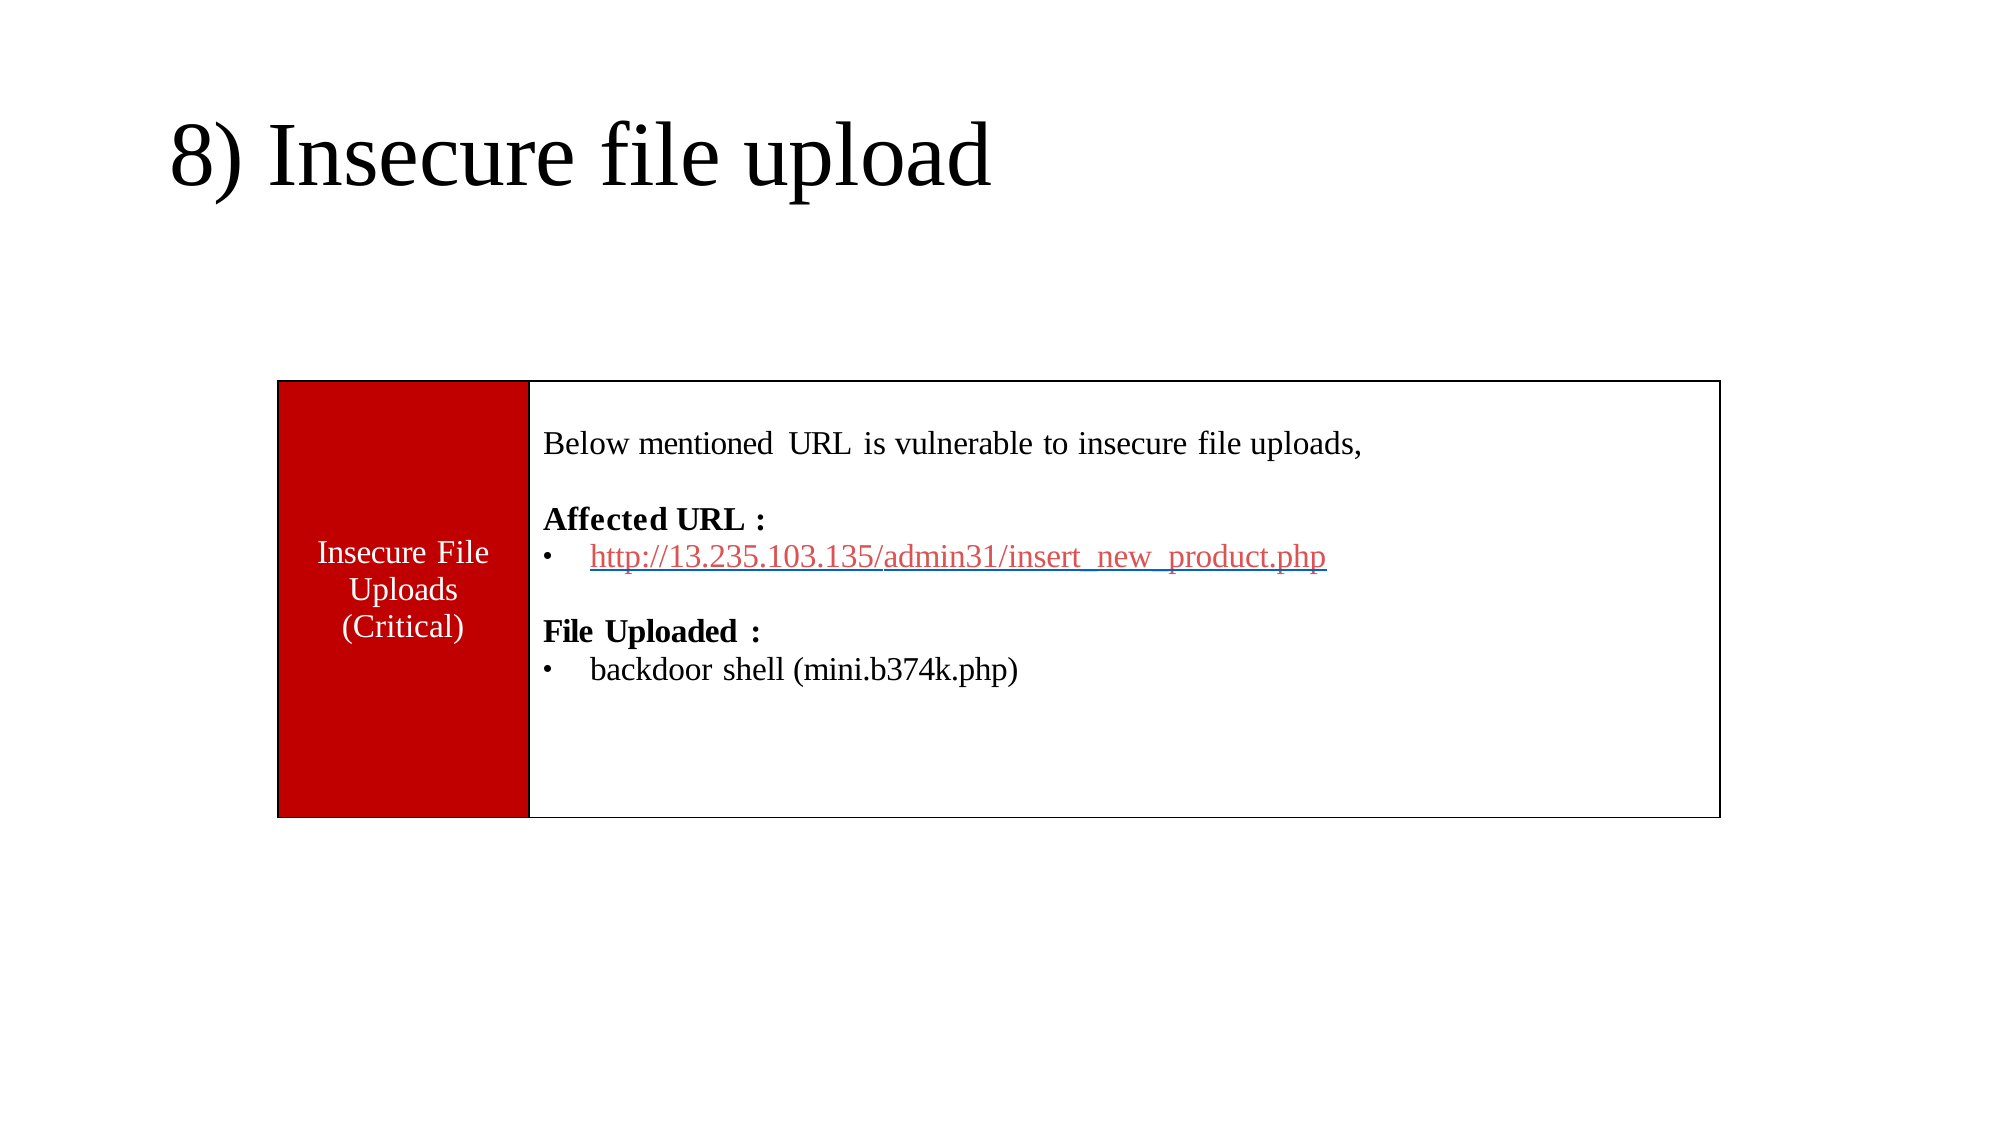

8) Insecure file upload
| Insecure File Uploads (Critical) | Below mentioned URL is vulnerable to insecure file uploads, Affected URL : http://13.235.103.135/admin31/insert\_new\_product.php File Uploaded : backdoor shell (mini.b374k.php) |
| --- | --- |